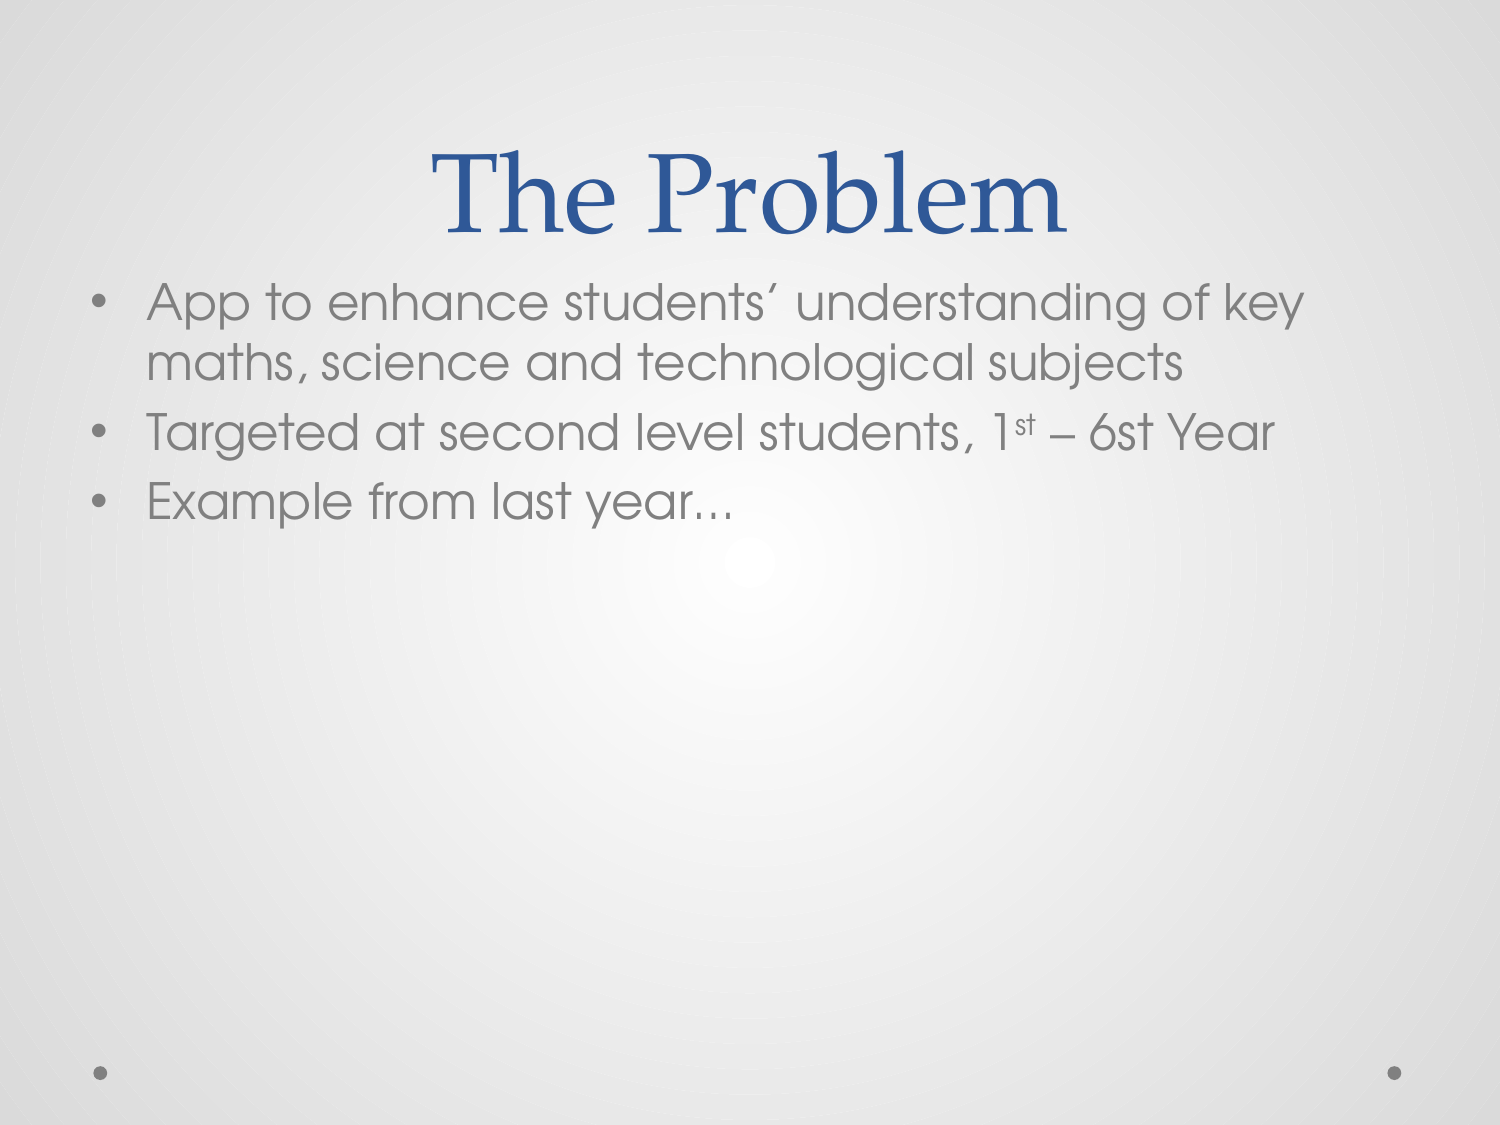

# The Problem
App to enhance students’ understanding of key maths, science and technological subjects
Targeted at second level students, 1st – 6st Year
Example from last year…